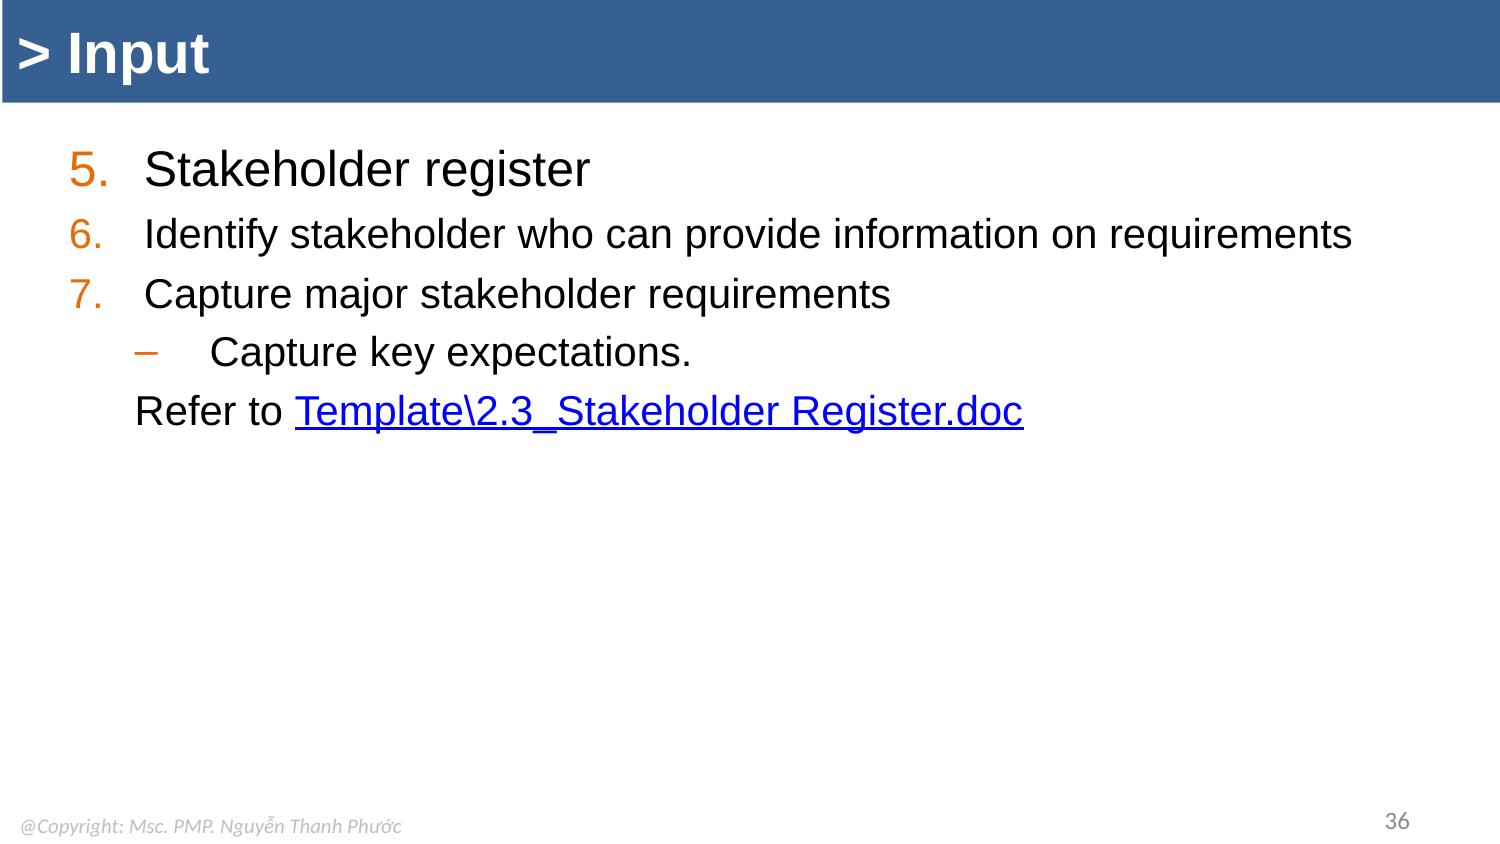

# > Input
Stakeholder register
Identify stakeholder who can provide information on requirements
Capture major stakeholder requirements
Capture key expectations.
Refer to Template\2.3_Stakeholder Register.doc

36